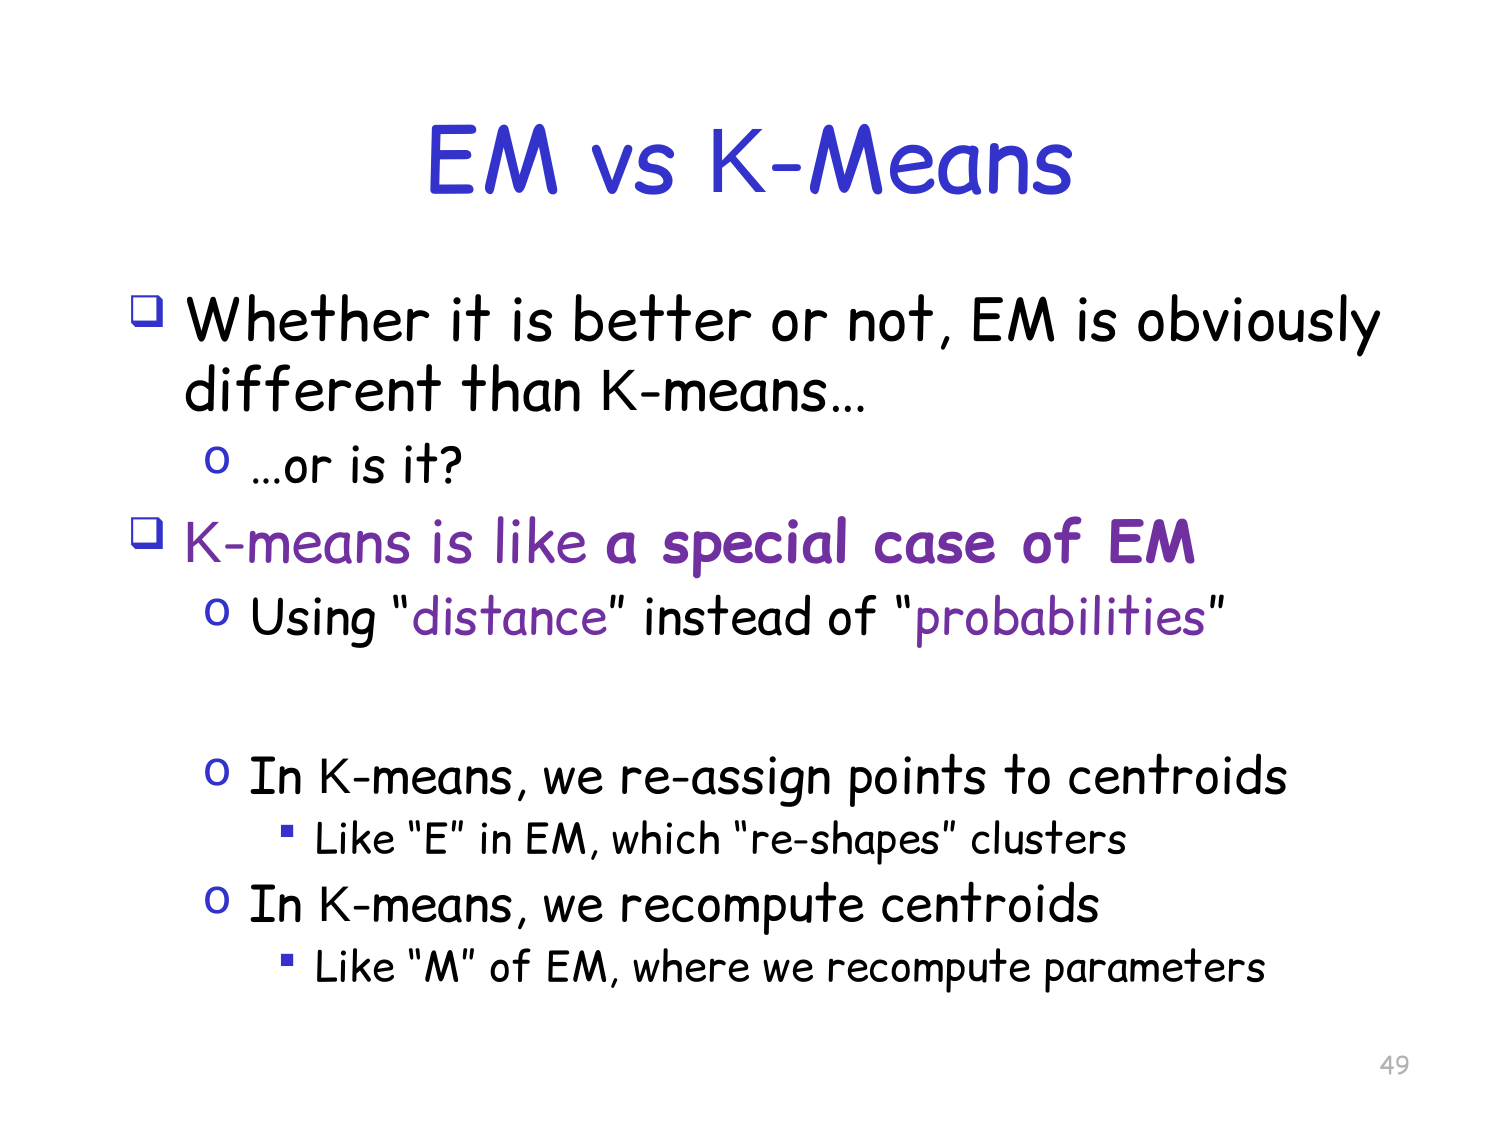

# EM vs K-Means
Whether it is better or not, EM is obviously different than K-means…
…or is it?
K-means is like a special case of EM
Using “distance” instead of “probabilities”

In K-means, we re-assign points to centroids
Like “E” in EM, which “re-shapes” clusters
In K-means, we recompute centroids
Like “M” of EM, where we recompute parameters
49